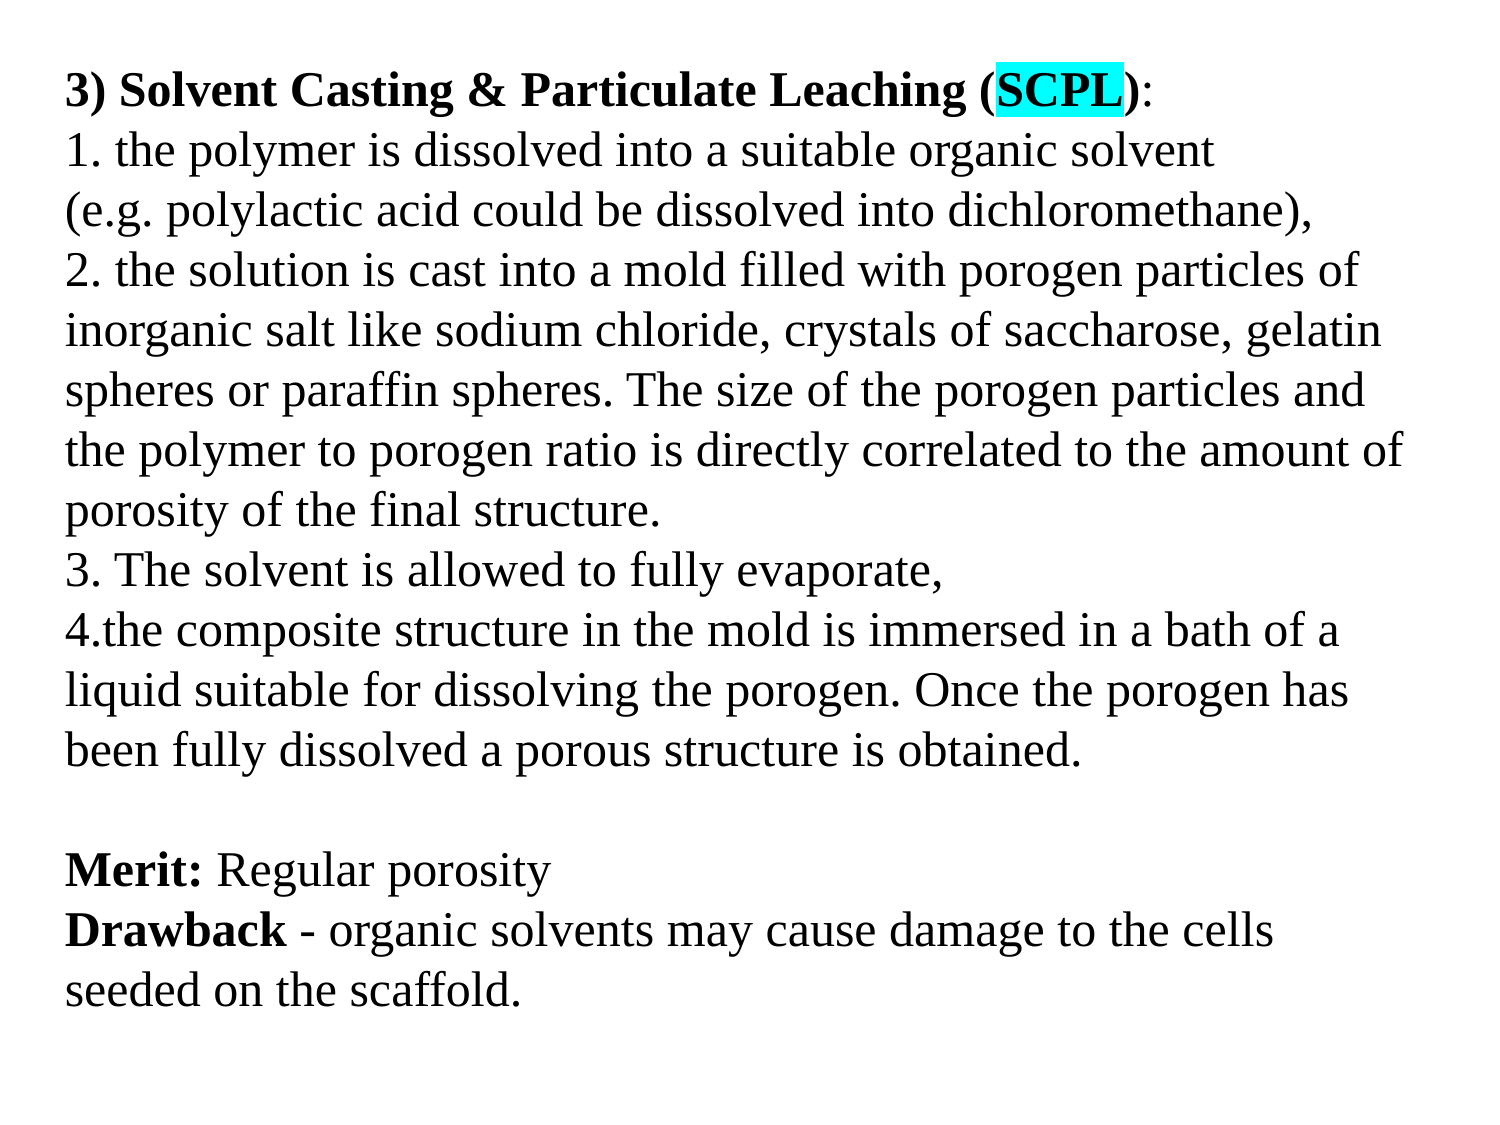

3) Solvent Casting & Particulate Leaching (SCPL):
1. the polymer is dissolved into a suitable organic solvent
(e.g. polylactic acid could be dissolved into dichloromethane),
2. the solution is cast into a mold filled with porogen particles of inorganic salt like sodium chloride, crystals of saccharose, gelatin spheres or paraffin spheres. The size of the porogen particles and the polymer to porogen ratio is directly correlated to the amount of porosity of the final structure.
3. The solvent is allowed to fully evaporate,
4.the composite structure in the mold is immersed in a bath of a liquid suitable for dissolving the porogen. Once the porogen has been fully dissolved a porous structure is obtained.

Merit: Regular porosity
Drawback - organic solvents may cause damage to the cells seeded on the scaffold.